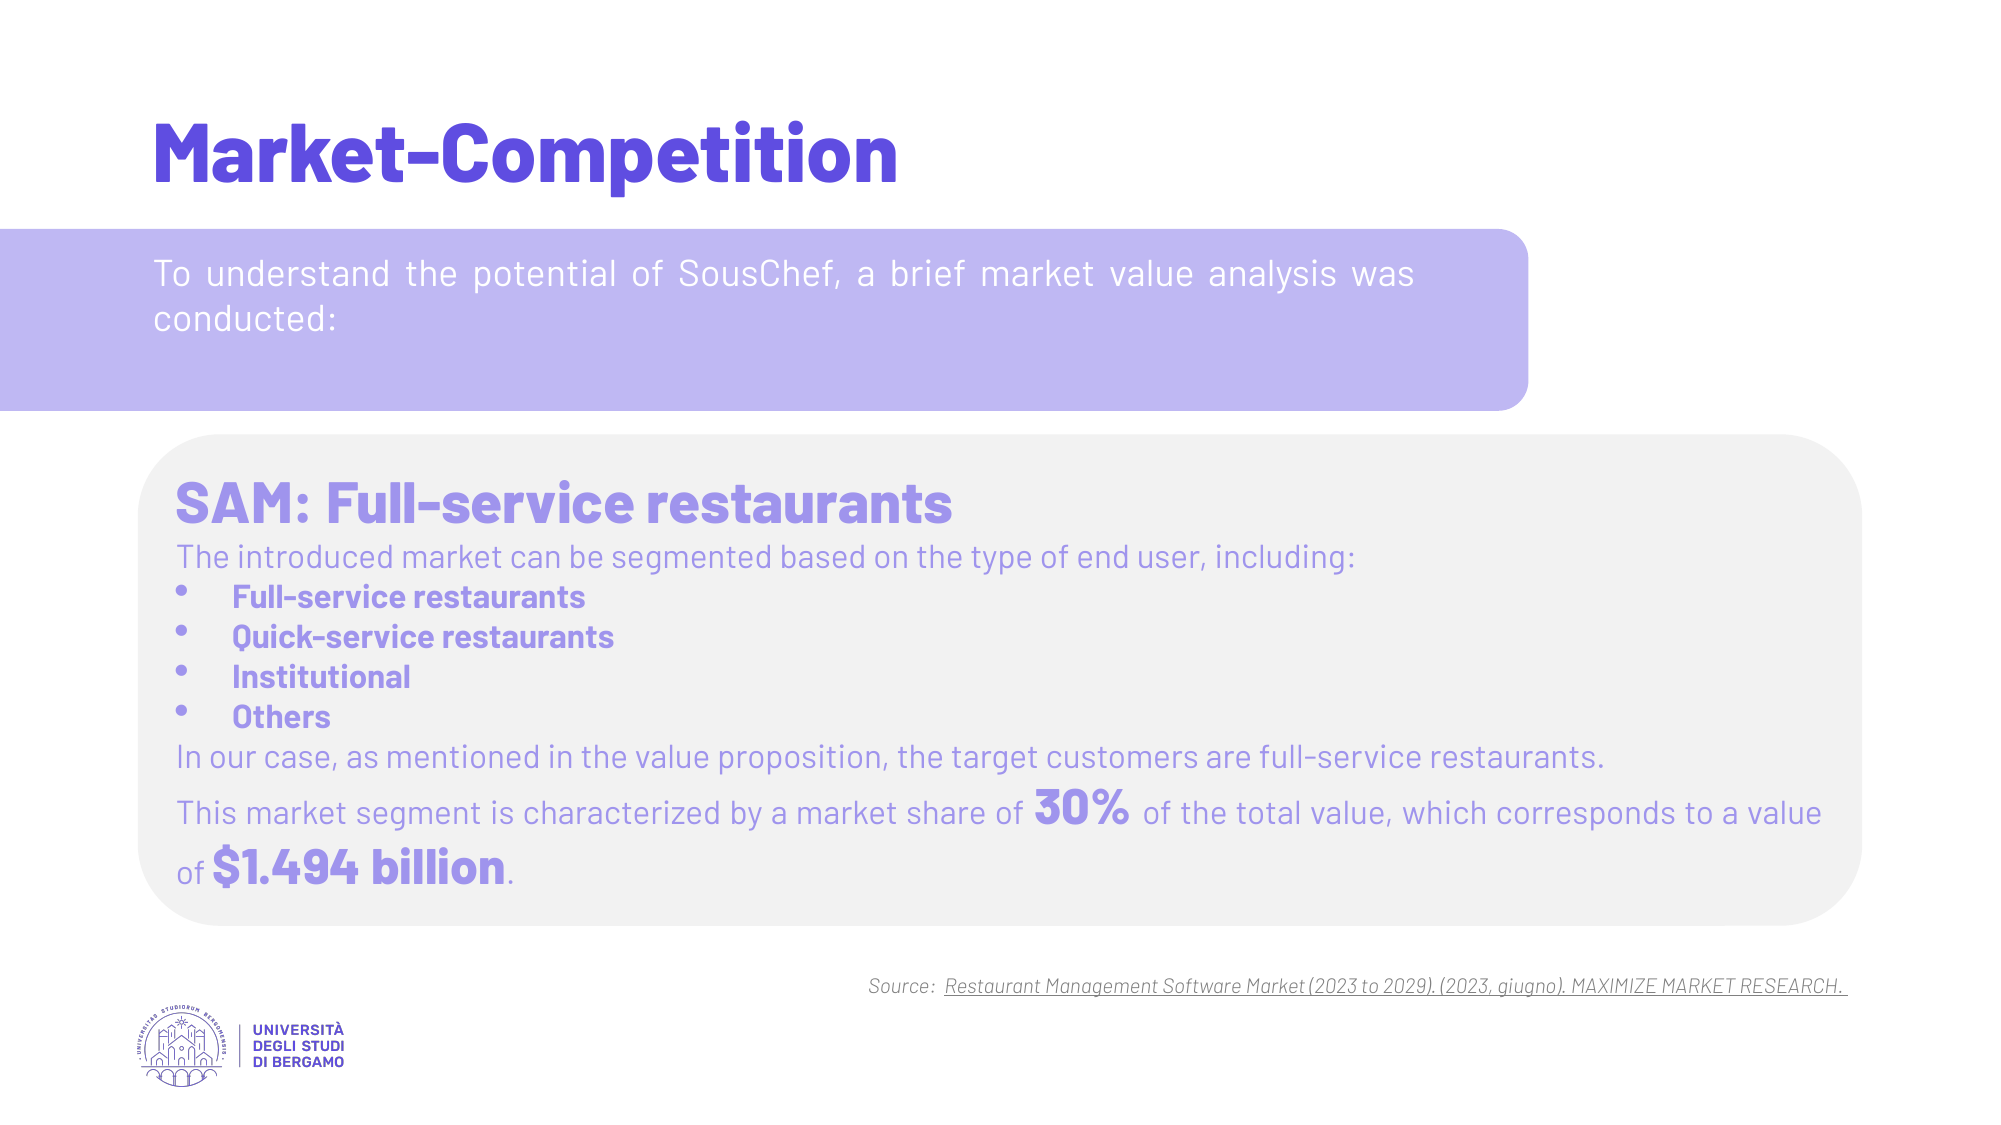

Market-Competition

To understand the potential of SousChef, a brief market value analysis was conducted:

SAM: Full-service restaurants
The introduced market can be segmented based on the type of end user, including:
Full-service restaurants
Quick-service restaurants
Institutional
Others
In our case, as mentioned in the value proposition, the target customers are full-service restaurants.
This market segment is characterized by a market share of 30% of the total value, which corresponds to a value of $1.494 billion.
Source:  Restaurant Management Software Market (2023 to 2029). (2023, giugno). MAXIMIZE MARKET RESEARCH.